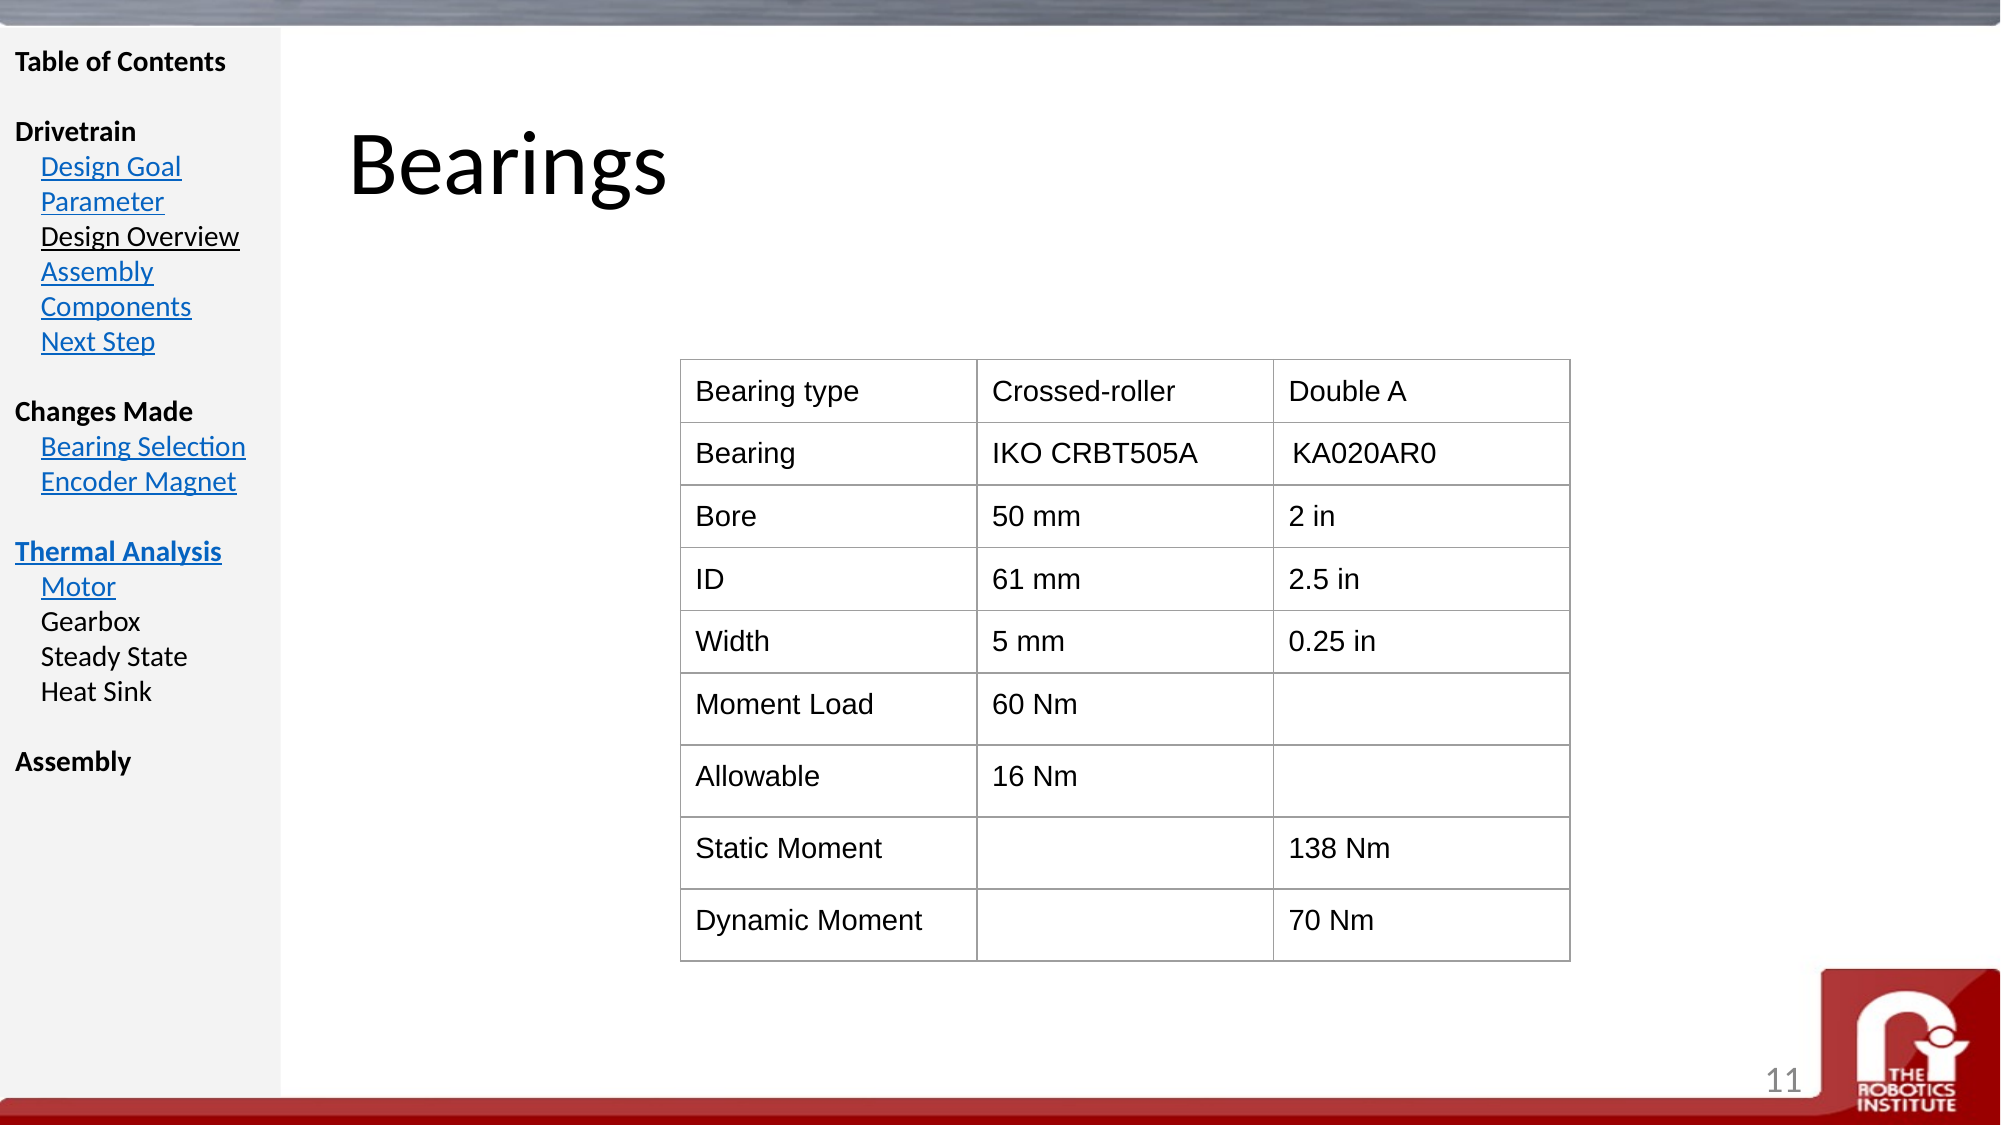

# Bearings

| Bearing type | Crossed-roller | Double A |
| --- | --- | --- |
| Bearing | IKO CRBT505A | KA020AR0 |
| Bore | 50 mm | 2 in |
| ID | 61 mm | 2.5 in |
| Width | 5 mm | 0.25 in |
| Moment Load | 60 Nm |  |
| Allowable | 16 Nm |  |
| Static Moment |  | 138 Nm |
| Dynamic Moment |  | 70 Nm |
11